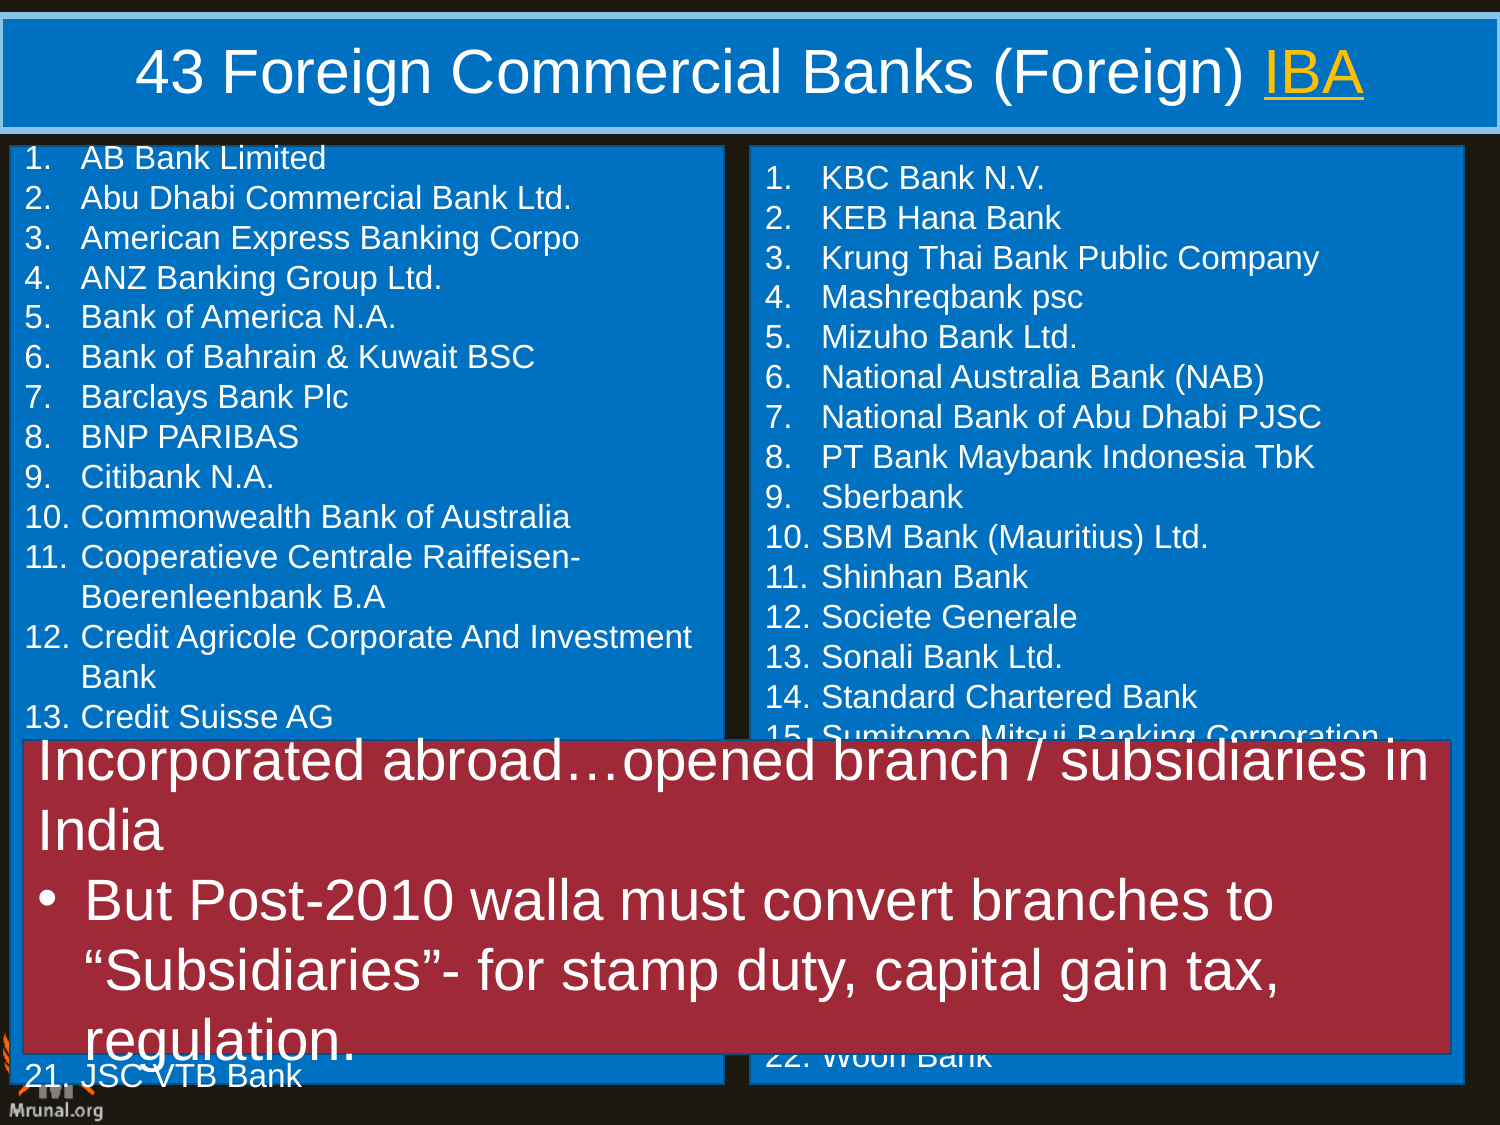

# 43 Foreign Commercial Banks (Foreign) IBA
AB Bank Limited
Abu Dhabi Commercial Bank Ltd.
American Express Banking Corpo
ANZ Banking Group Ltd.
Bank of America N.A.
Bank of Bahrain & Kuwait BSC
Barclays Bank Plc
BNP PARIBAS
Citibank N.A.
Commonwealth Bank of Australia
Cooperatieve Centrale Raiffeisen- Boerenleenbank B.A
Credit Agricole Corporate And Investment Bank
Credit Suisse AG
DBS Bank
Deutsche Bank AG
Doha Bank
FirstRand Bank
Industrial and Commercial Bank of China Ltd. (ICBC)
Industrial Bank Of Korea
J P Morgan Chase Bank, Nationa
JSC VTB Bank
KBC Bank N.V.
KEB Hana Bank
Krung Thai Bank Public Company
Mashreqbank psc
Mizuho Bank Ltd.
National Australia Bank (NAB)
National Bank of Abu Dhabi PJSC
PT Bank Maybank Indonesia TbK
Sberbank
SBM Bank (Mauritius) Ltd.
Shinhan Bank
Societe Generale
Sonali Bank Ltd.
Standard Chartered Bank
Sumitomo Mitsui Banking Corporation
The Bank of Nova Scotia
The Bank of Tokyo Mitsubishi UFJ Limited
The Hongkong & Shanghai Banking Corporation Ltd.
The Royal Bank of Scotland N V
United Overseas Bank Limited
Westpac Banking Corporation
Woori Bank
Incorporated abroad…opened branch / subsidiaries in India
But Post-2010 walla must convert branches to “Subsidiaries”- for stamp duty, capital gain tax, regulation.